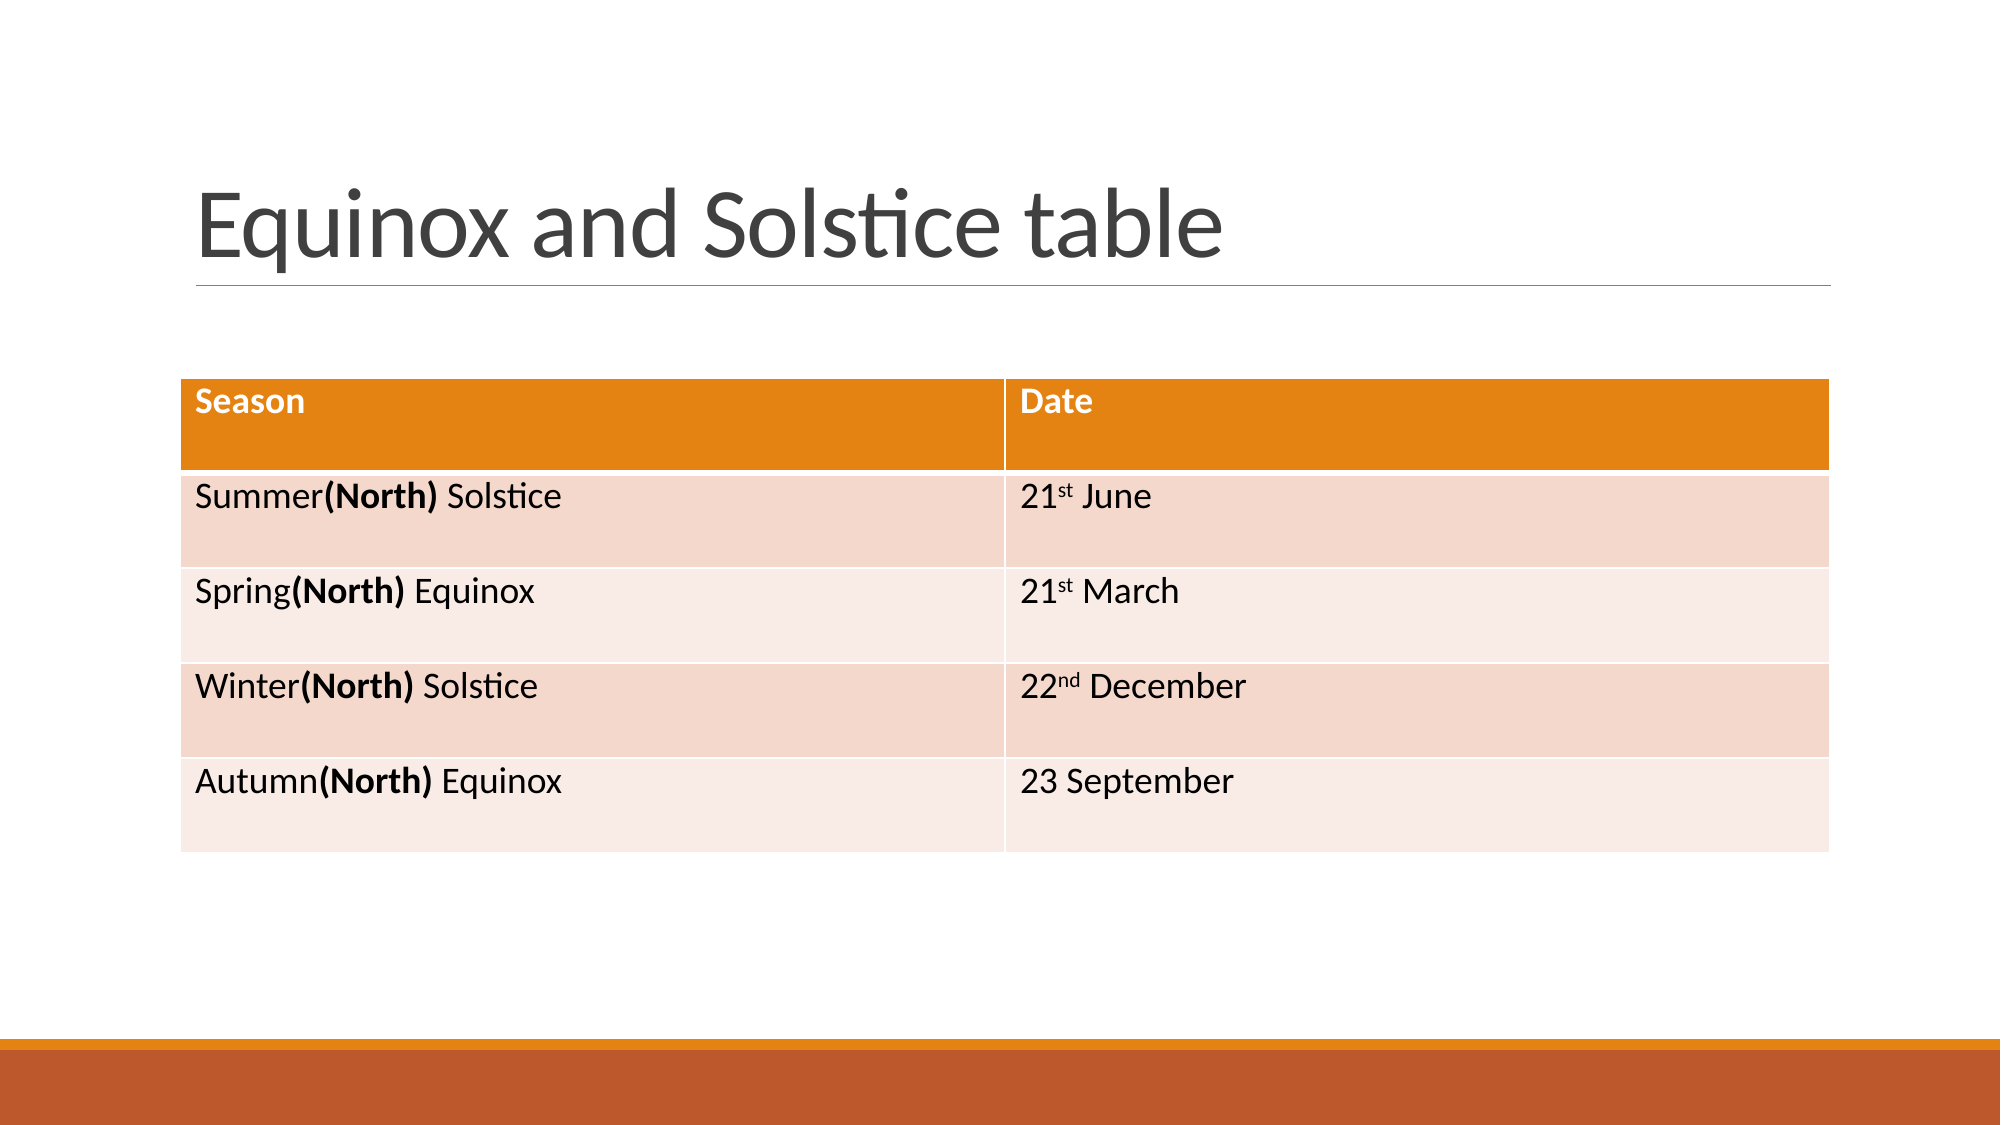

# Equinox and Solstice table
| Season | Date |
| --- | --- |
| Summer(North) Solstice | 21st June |
| Spring(North) Equinox | 21st March |
| Winter(North) Solstice | 22nd December |
| Autumn(North) Equinox | 23 September |